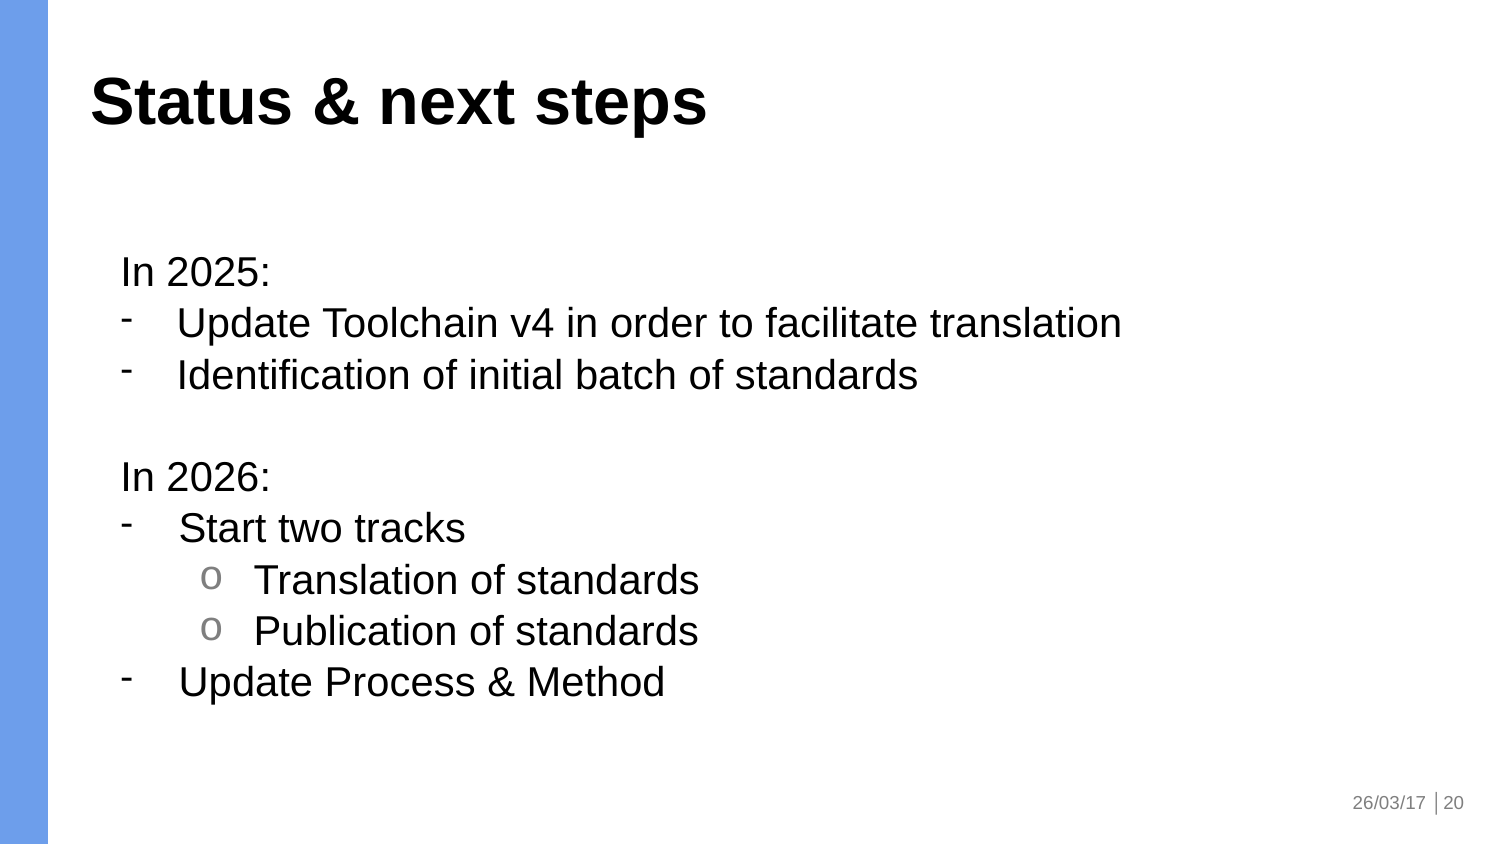

# Status & next steps
In 2025:
Update Toolchain v4 in order to facilitate translation
Identification of initial batch of standards

In 2026:
Start two tracks
Translation of standards
Publication of standards
Update Process & Method

26/03/17 │20